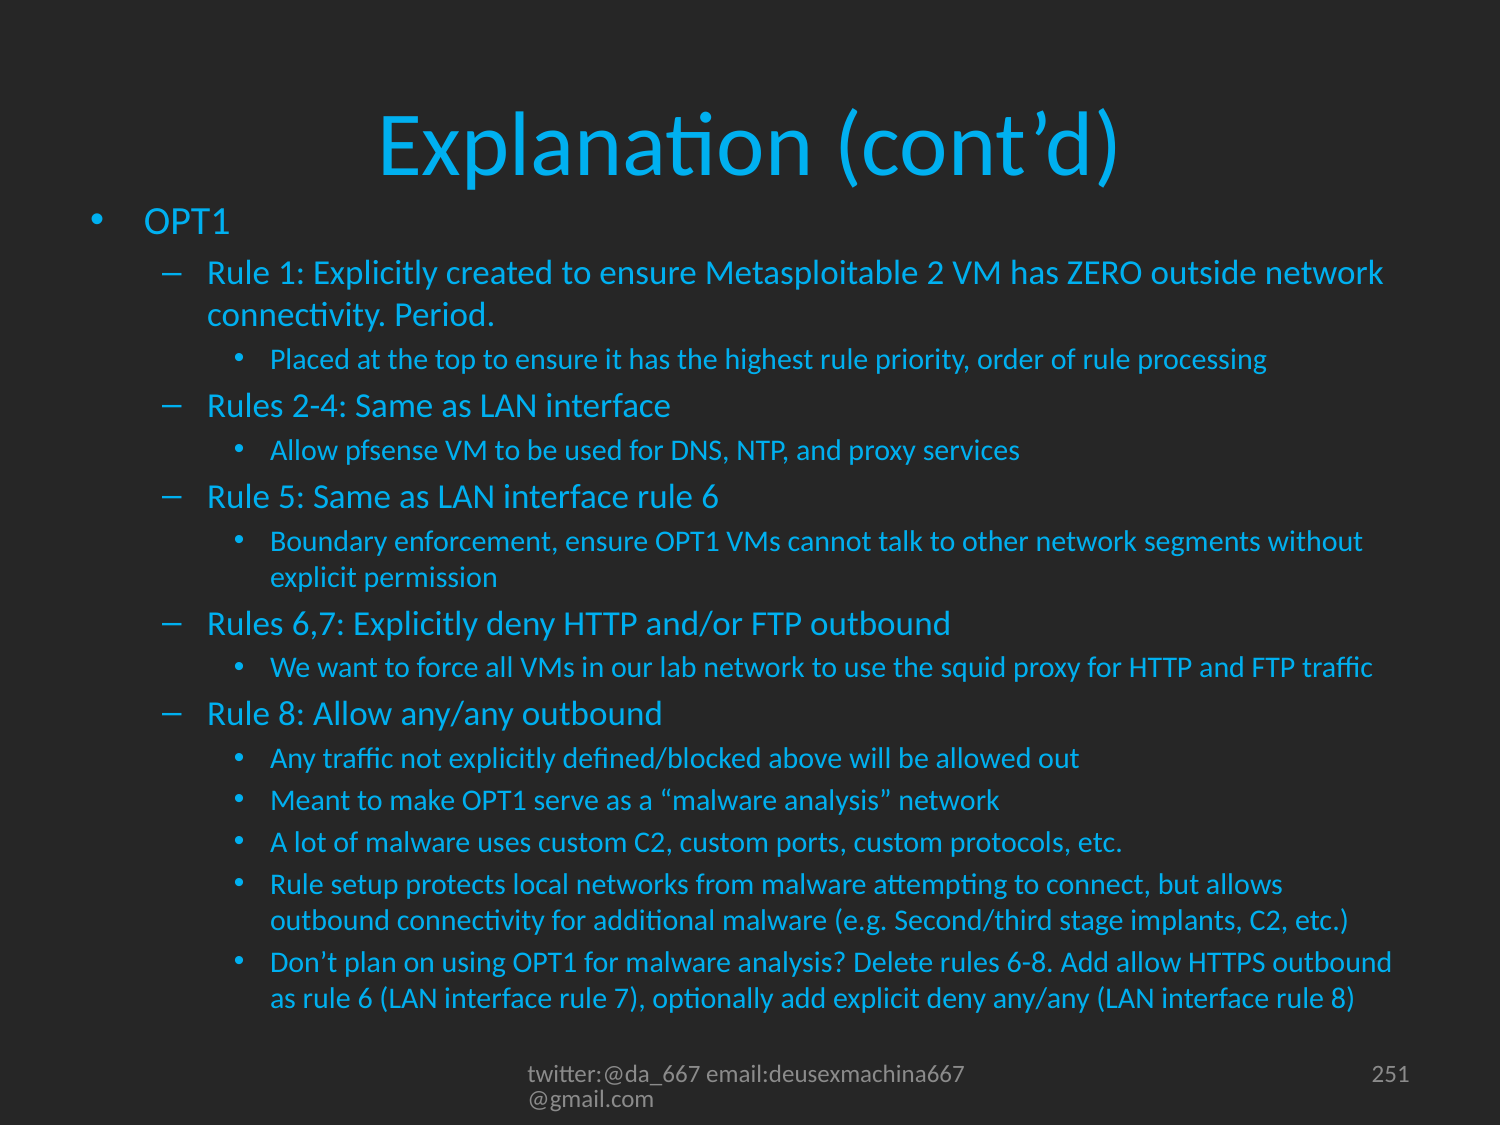

# Explanation (cont’d)
OPT1
Rule 1: Explicitly created to ensure Metasploitable 2 VM has ZERO outside network connectivity. Period.
Placed at the top to ensure it has the highest rule priority, order of rule processing
Rules 2-4: Same as LAN interface
Allow pfsense VM to be used for DNS, NTP, and proxy services
Rule 5: Same as LAN interface rule 6
Boundary enforcement, ensure OPT1 VMs cannot talk to other network segments without explicit permission
Rules 6,7: Explicitly deny HTTP and/or FTP outbound
We want to force all VMs in our lab network to use the squid proxy for HTTP and FTP traffic
Rule 8: Allow any/any outbound
Any traffic not explicitly defined/blocked above will be allowed out
Meant to make OPT1 serve as a “malware analysis” network
A lot of malware uses custom C2, custom ports, custom protocols, etc.
Rule setup protects local networks from malware attempting to connect, but allows outbound connectivity for additional malware (e.g. Second/third stage implants, C2, etc.)
Don’t plan on using OPT1 for malware analysis? Delete rules 6-8. Add allow HTTPS outbound as rule 6 (LAN interface rule 7), optionally add explicit deny any/any (LAN interface rule 8)
twitter:@da_667 email:deusexmachina667@gmail.com
251